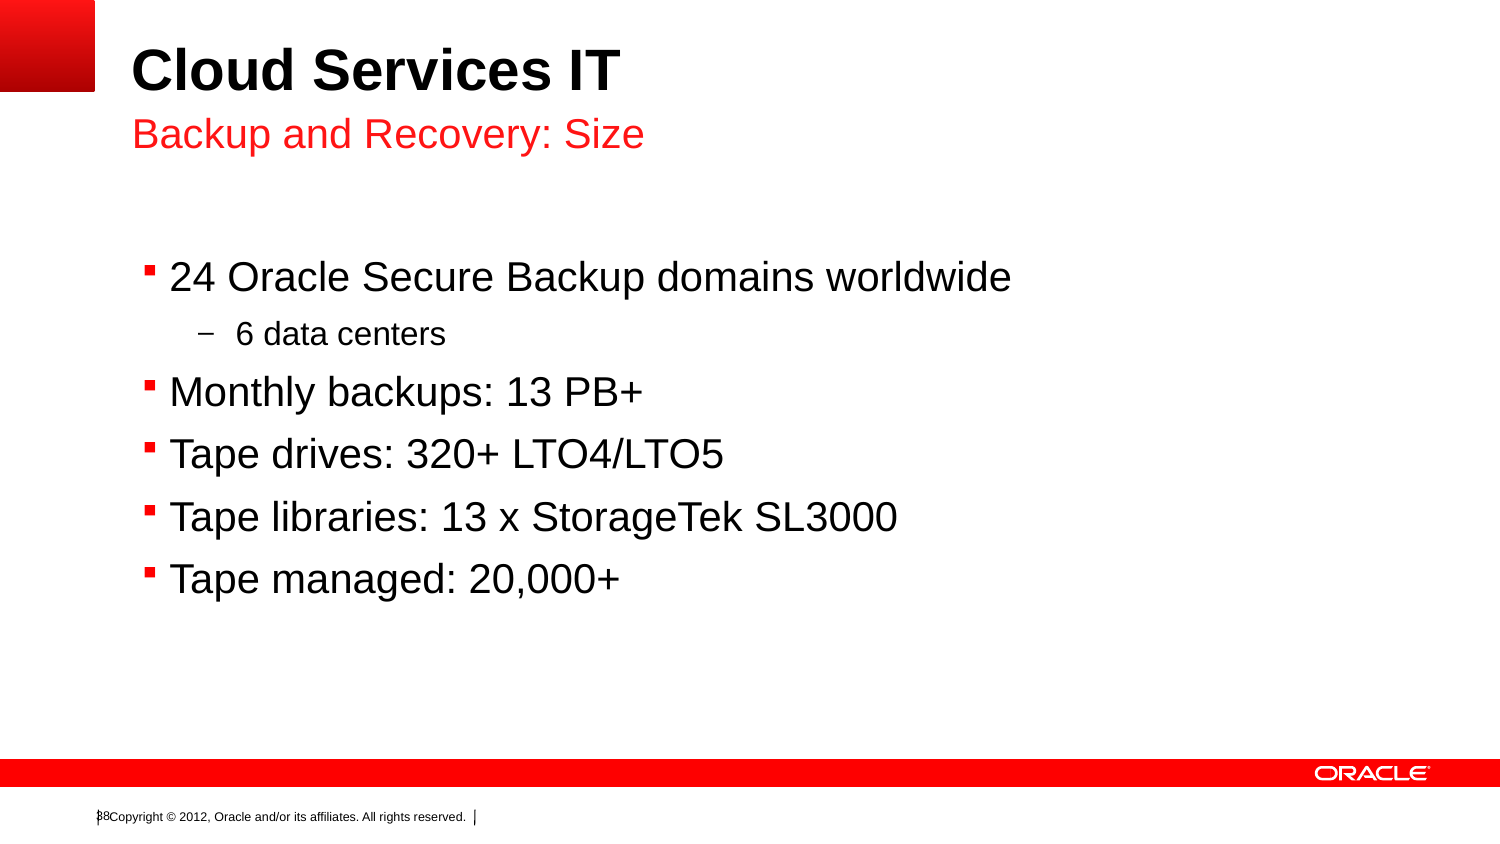

# Cloud Services IT
Backup and Recovery: Size
24 Oracle Secure Backup domains worldwide
6 data centers
Monthly backups: 13 PB+
Tape drives: 320+ LTO4/LTO5
Tape libraries: 13 x StorageTek SL3000
Tape managed: 20,000+